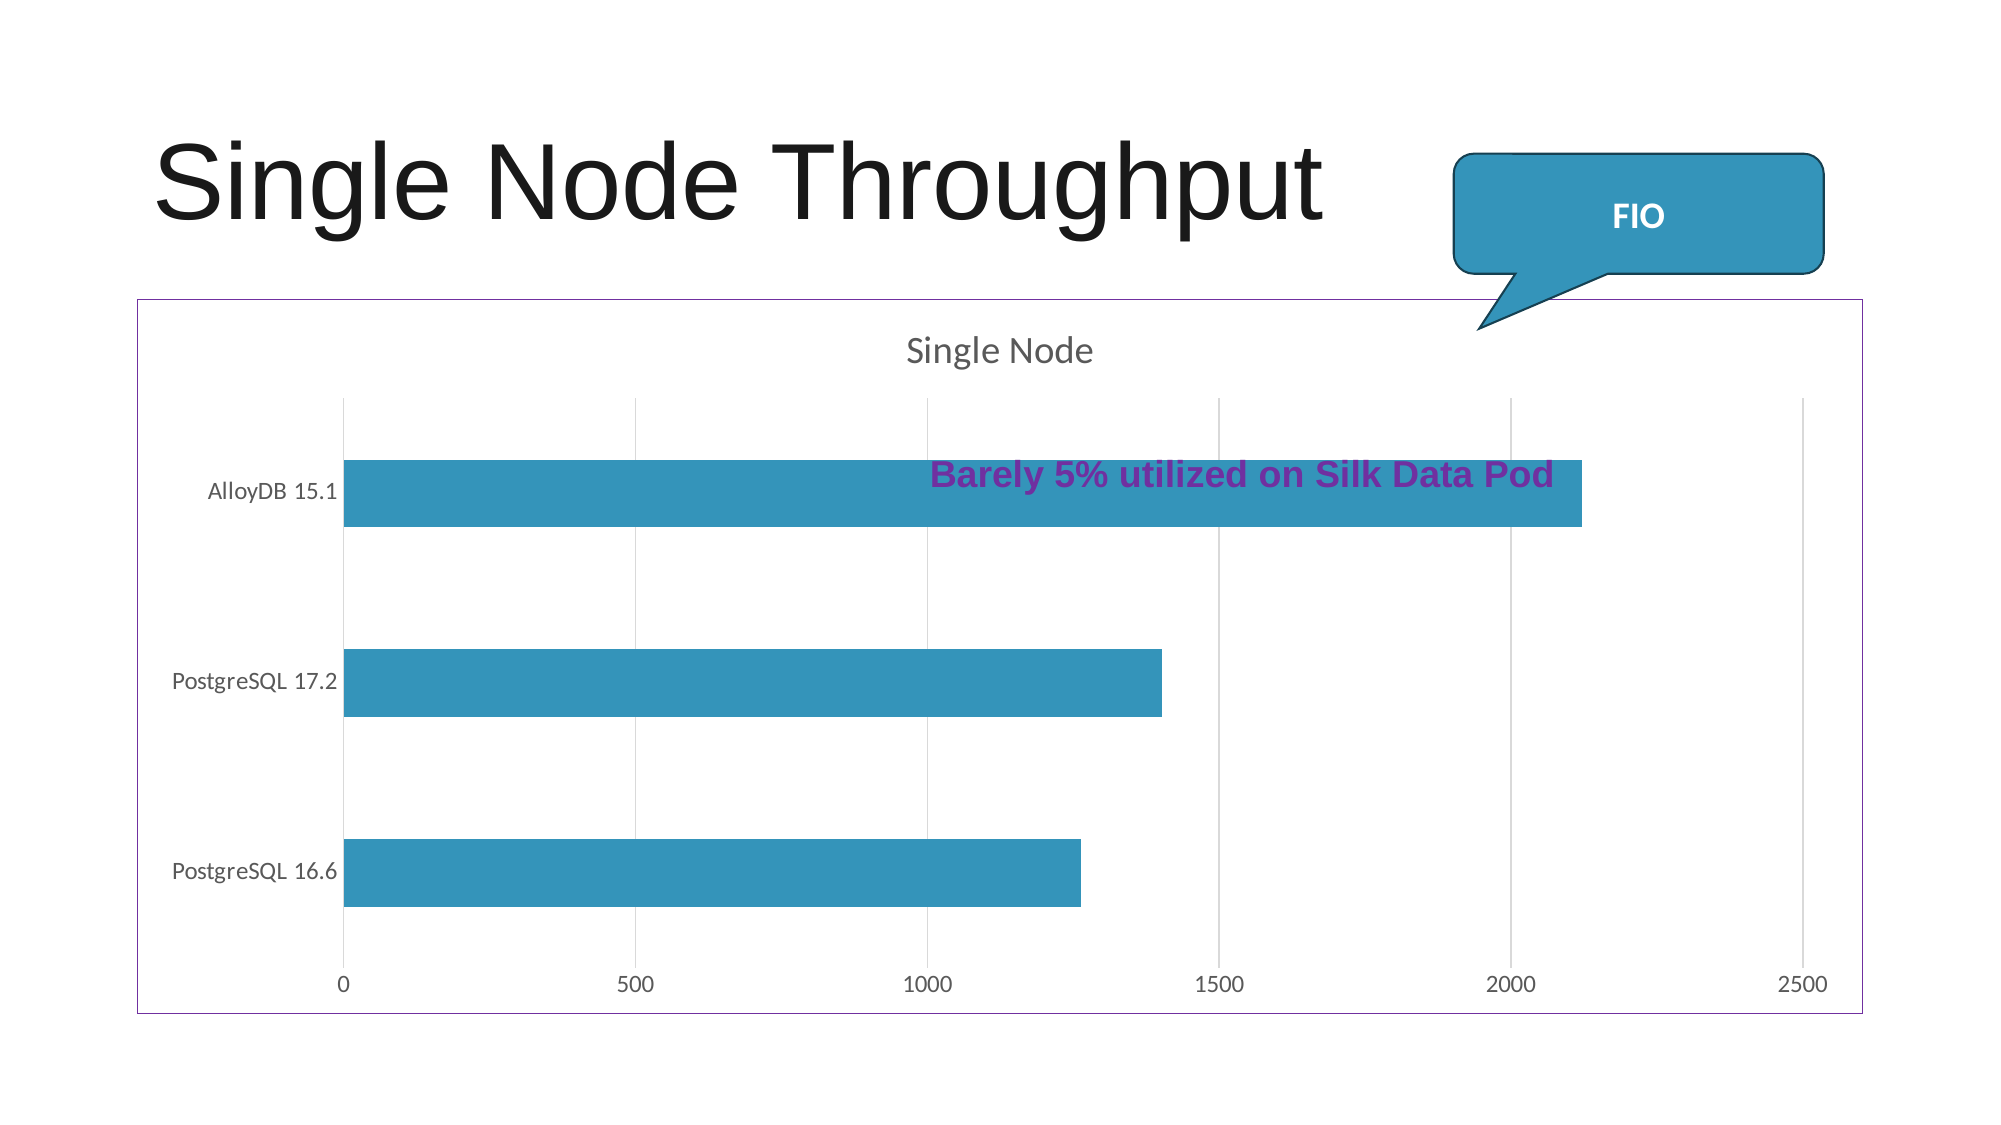

# Single Node Throughput
FIO

### Chart:

| Category | Single Node |
|---|---|
| PostgreSQL 16.6 | 1264.0 |
| PostgreSQL 17.2 | 1402.0 |
| AlloyDB 15.1 | 2122.0 |
Barely 5% utilized on Silk Data Pod